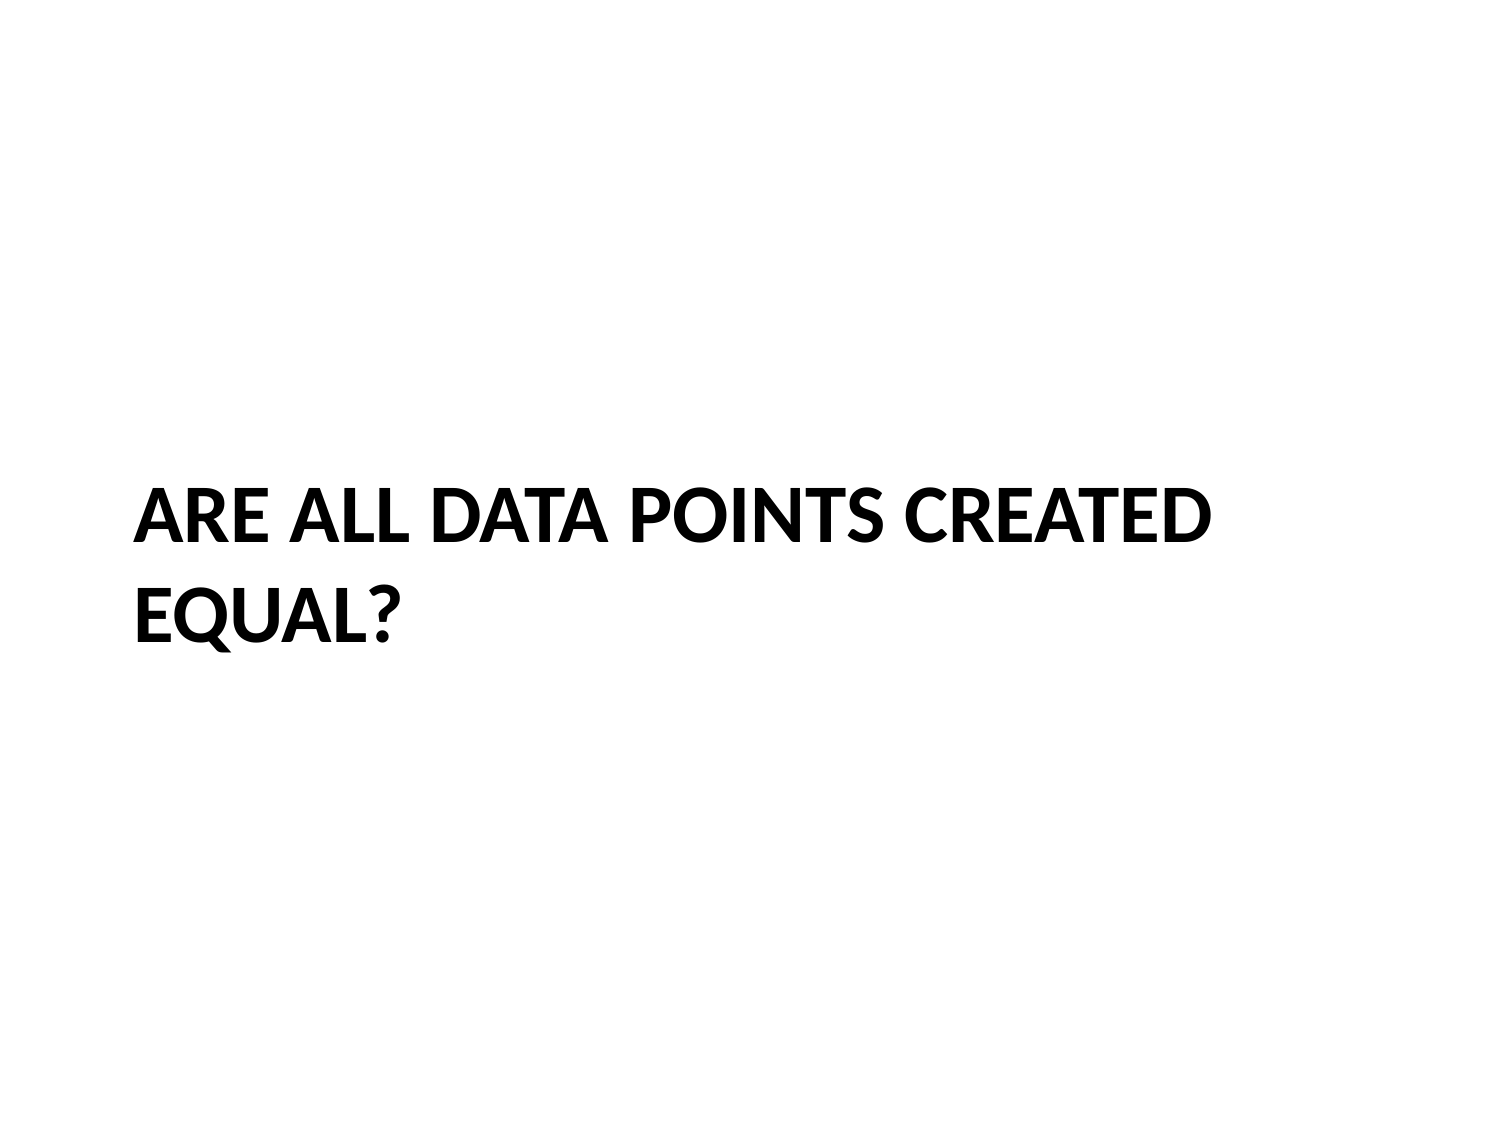

# Are all data points created equal?